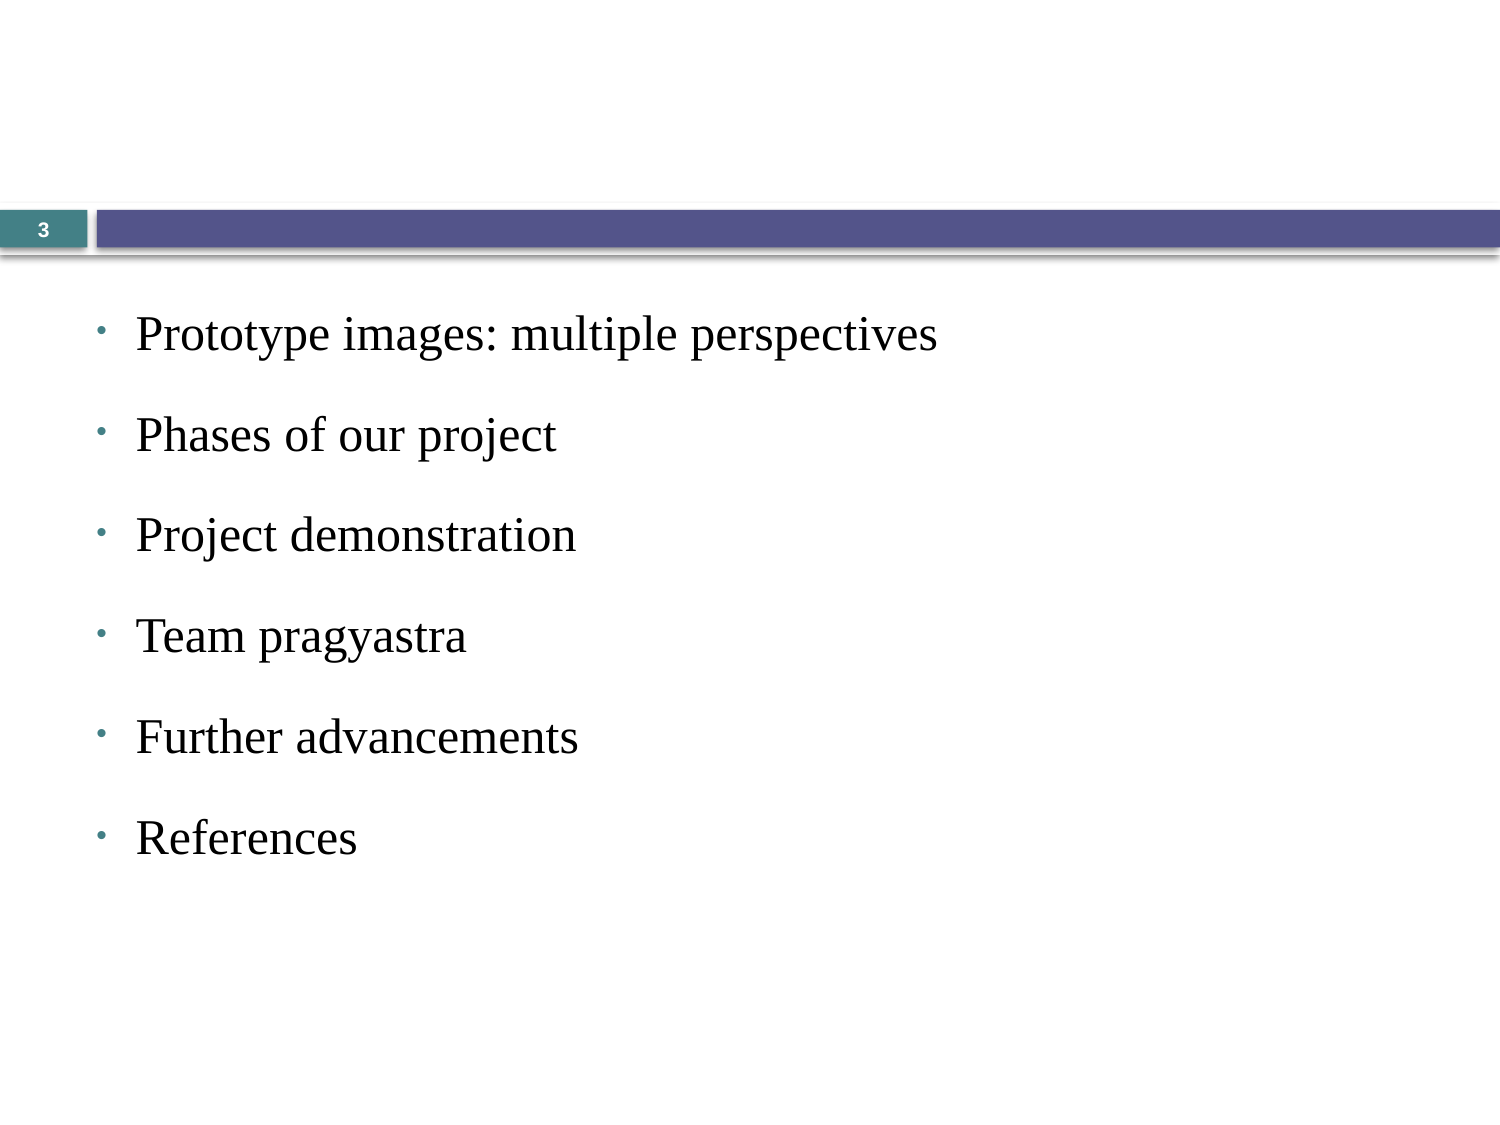

3
Prototype images: multiple perspectives
Phases of our project
Project demonstration
Team pragyastra
Further advancements
References